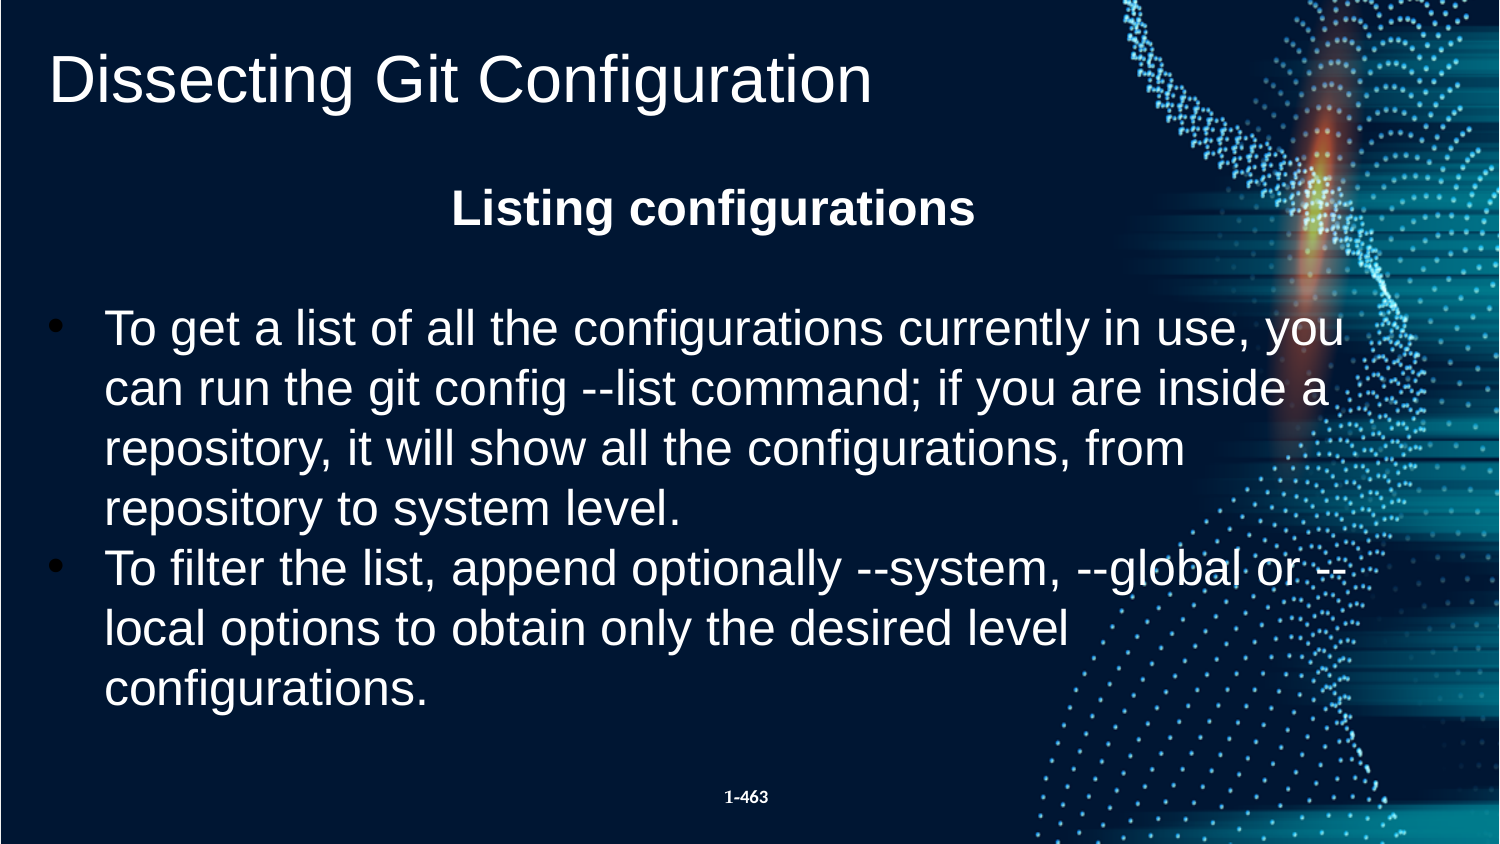

Dissecting Git Configuration
Listing configurations

To get a list of all the configurations currently in use, you can run the git config --list command; if you are inside a repository, it will show all the configurations, from repository to system level.
To filter the list, append optionally --system, --global or --local options to obtain only the desired level configurations.
1-463